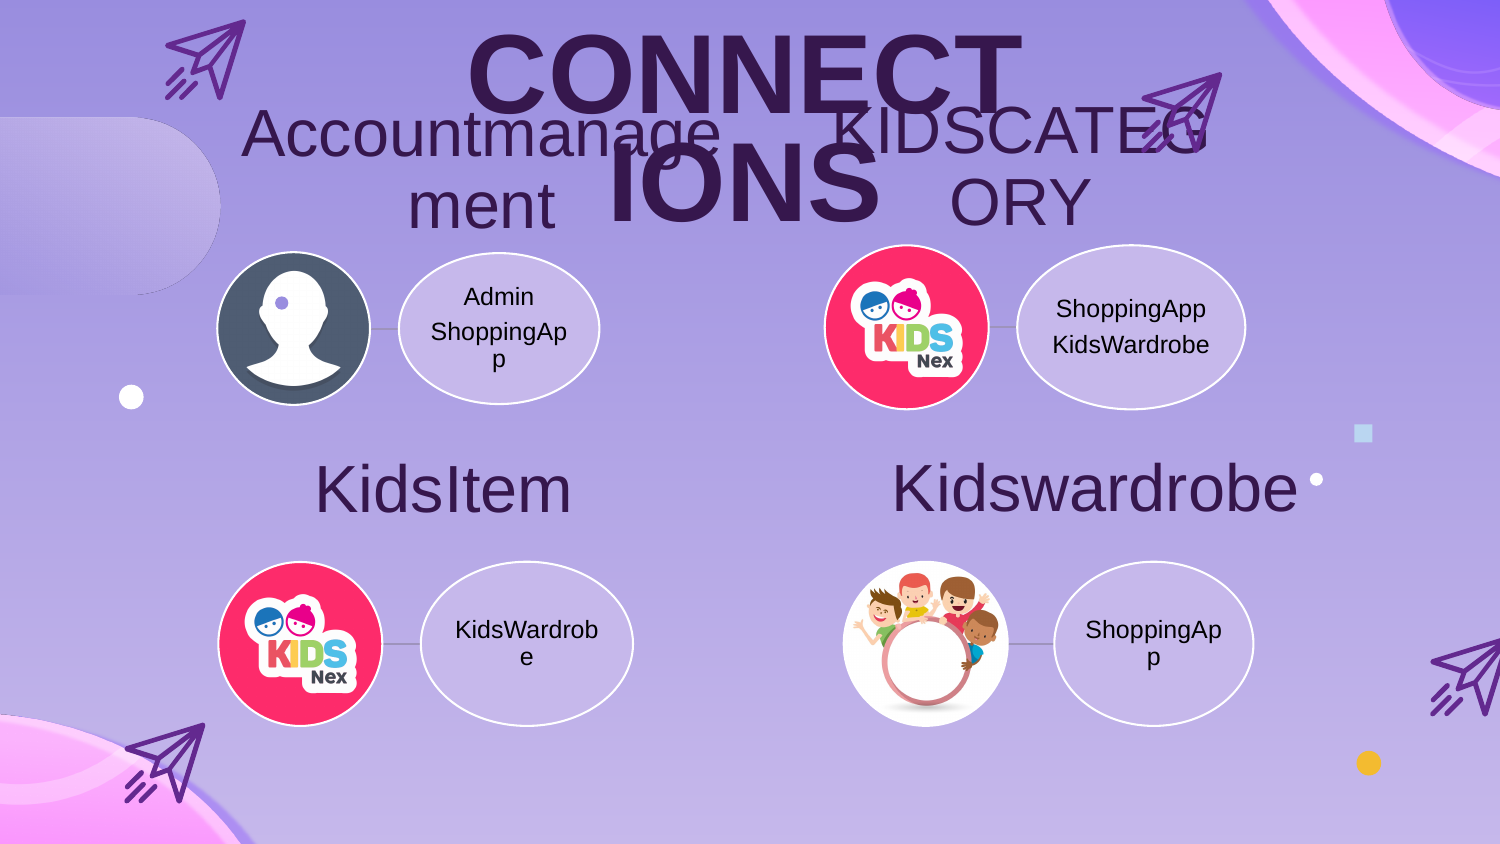

# CONNECTIONS

KIDSCATEGORY
Accountmanagement
ShoppingApp
KidsWardrobe
Admin
ShoppingApp

Kidswardrobe
KidsItem
KidsWardrobe
ShoppingApp